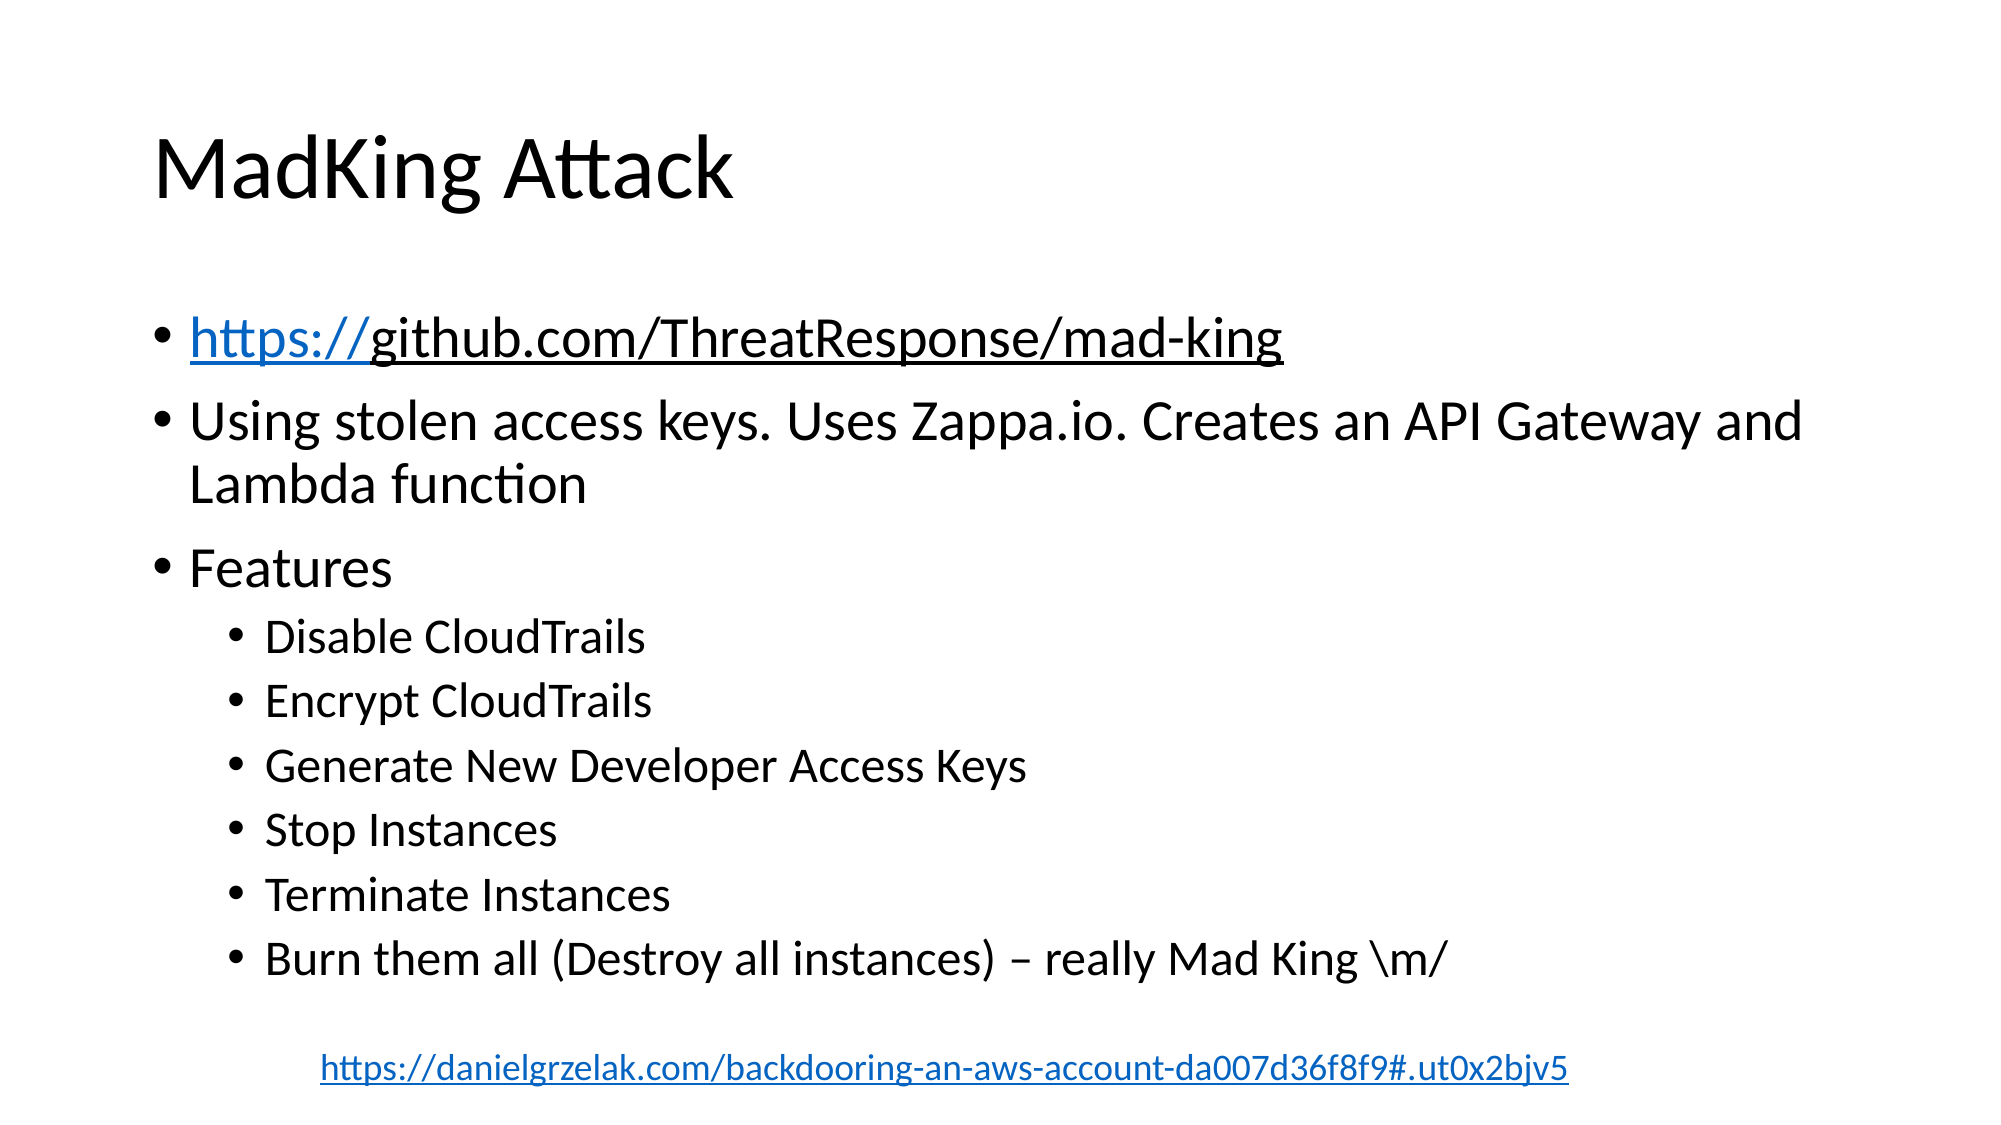

# MadKing Attack
https://github.com/ThreatResponse/mad-king
Using stolen access keys. Uses Zappa.io. Creates an API Gateway and Lambda function
Features
Disable CloudTrails
Encrypt CloudTrails
Generate New Developer Access Keys
Stop Instances
Terminate Instances
Burn them all (Destroy all instances) – really Mad King \m/

https://danielgrzelak.com/backdooring-an-aws-account-da007d36f8f9#.ut0x2bjv5